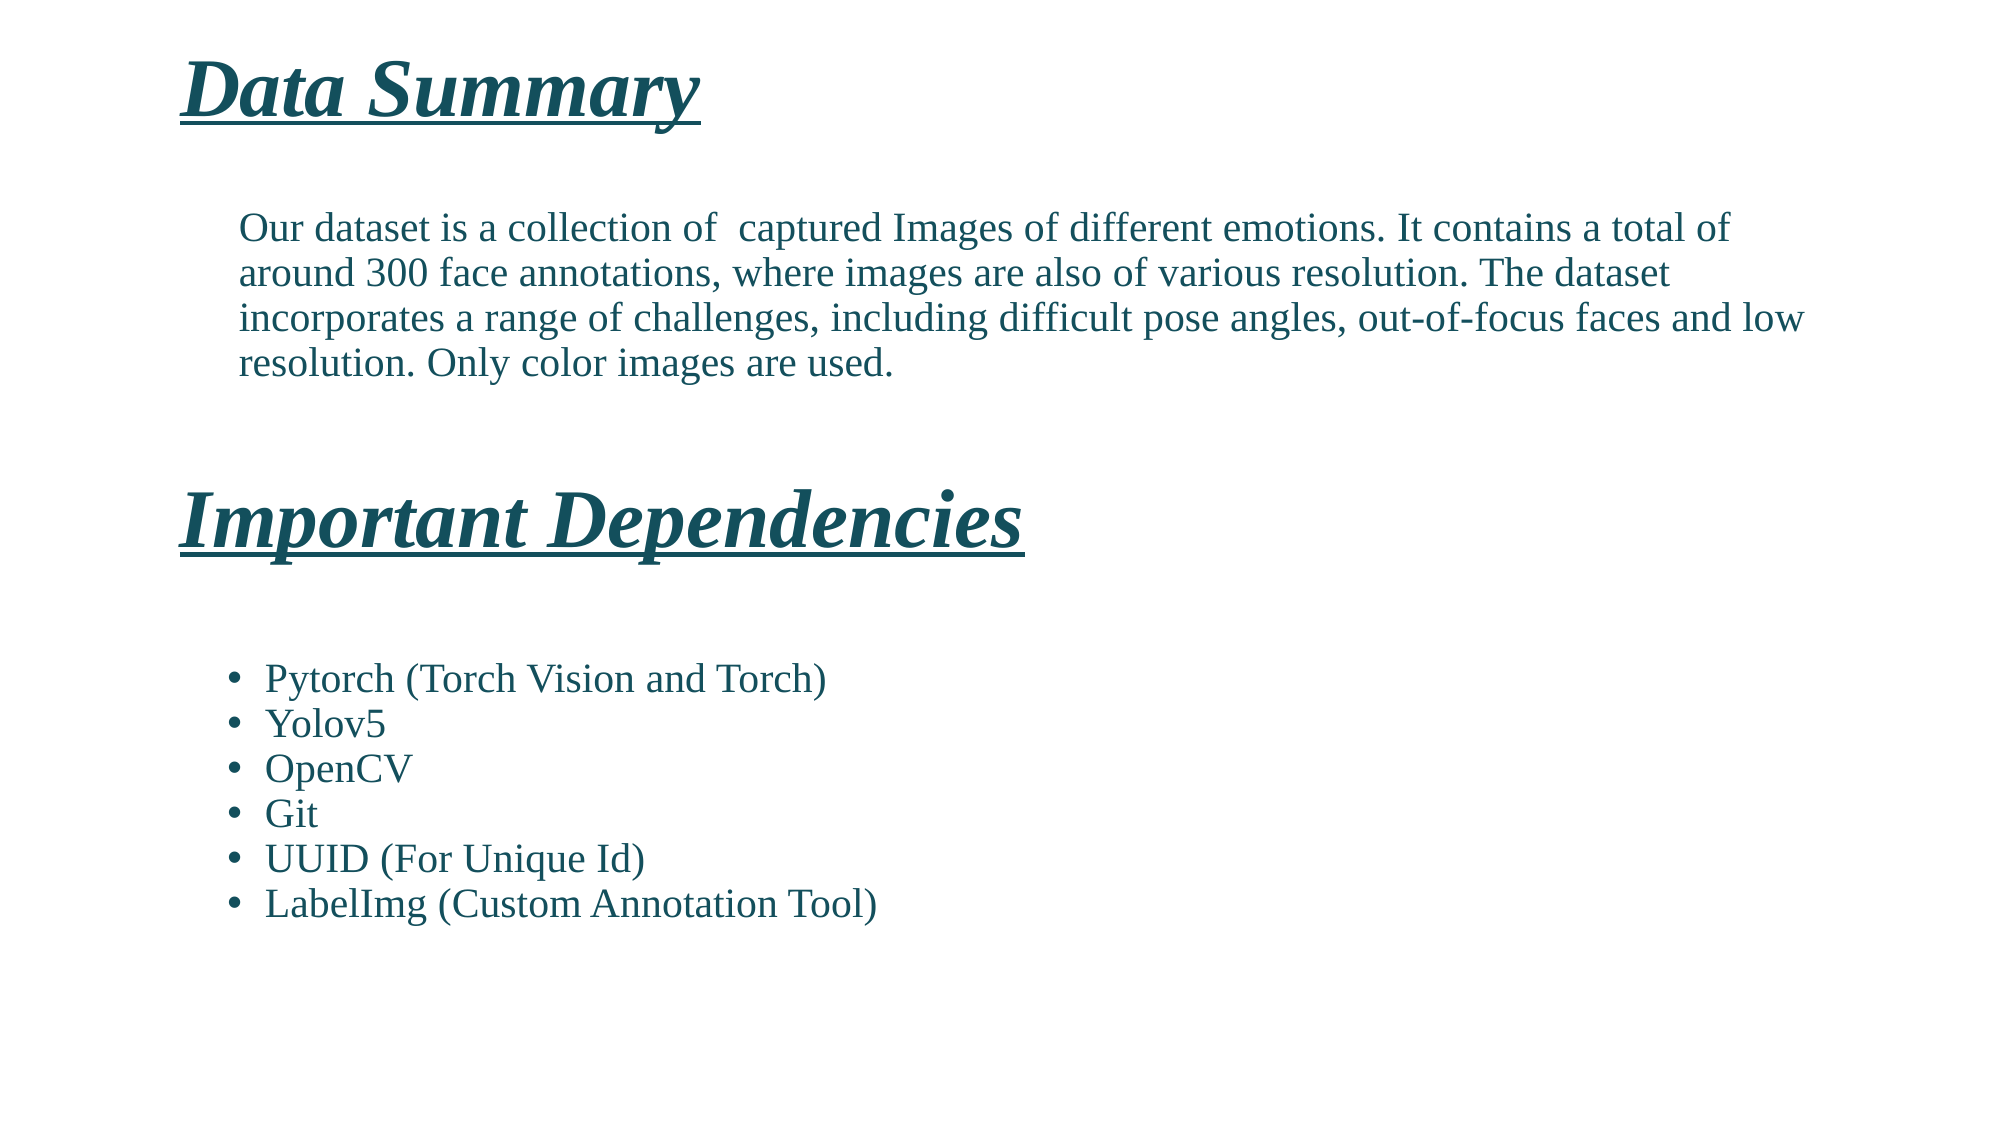

# Data Summary
Our dataset is a collection of  captured Images of different emotions. It contains a total of around 300 face annotations, where images are also of various resolution. The dataset incorporates a range of challenges, including difficult pose angles, out-of-focus faces and low resolution. Only color images are used.
Important Dependencies
Pytorch (Torch Vision and Torch)
Yolov5
OpenCV
Git
UUID (For Unique Id)
LabelImg (Custom Annotation Tool)